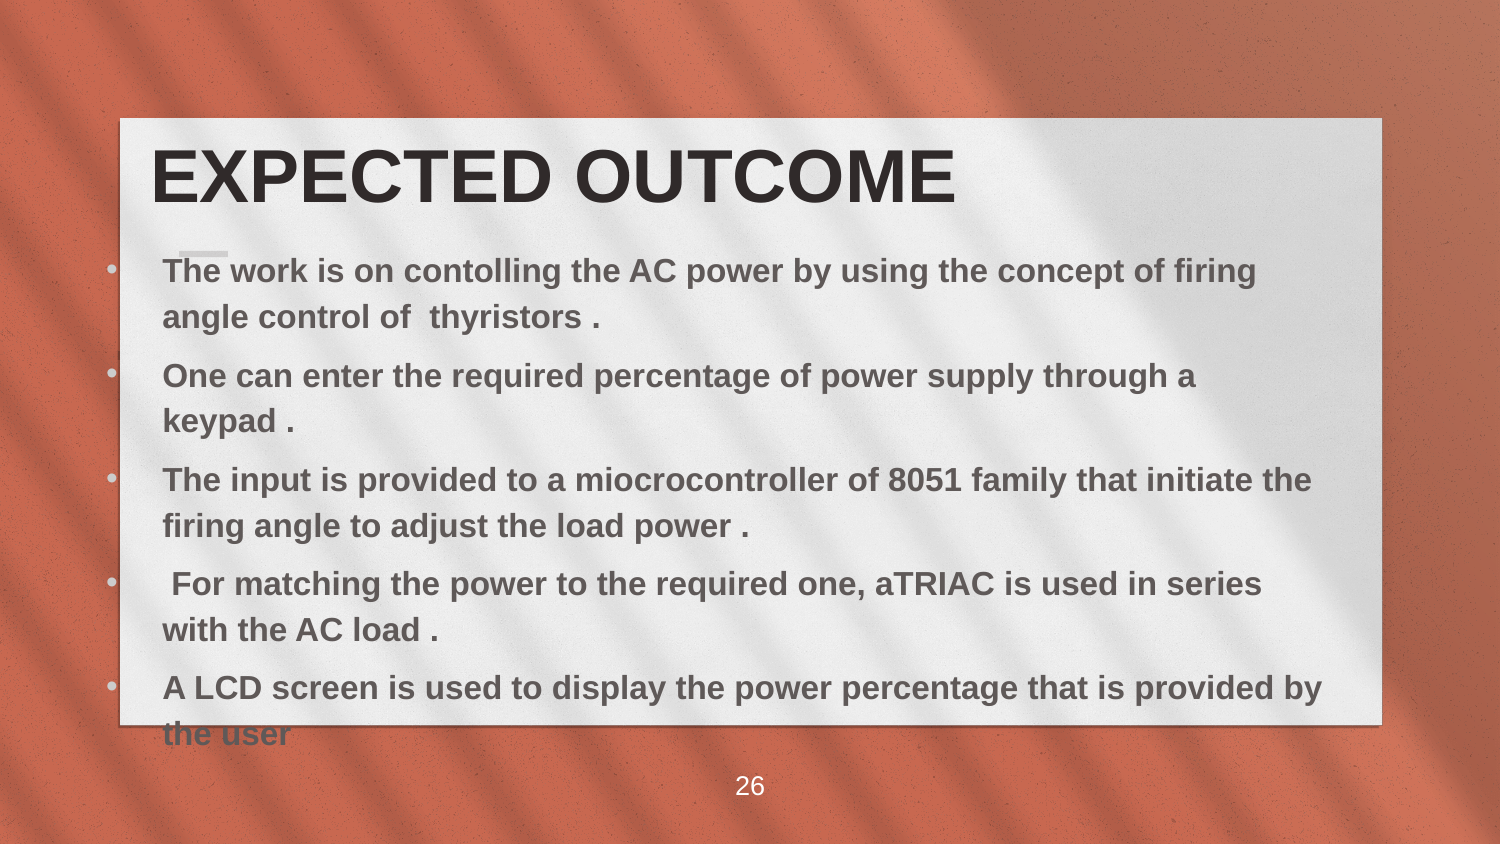

# EXPECTED OUTCOME
The work is on contolling the AC power by using the concept of firing angle control of  thyristors .
One can enter the required percentage of power supply through a keypad .
The input is provided to a miocrocontroller of 8051 family that initiate the firing angle to adjust the load power .
 For matching the power to the required one, aTRIAC is used in series with the AC load .
A LCD screen is used to display the power percentage that is provided by the user
26